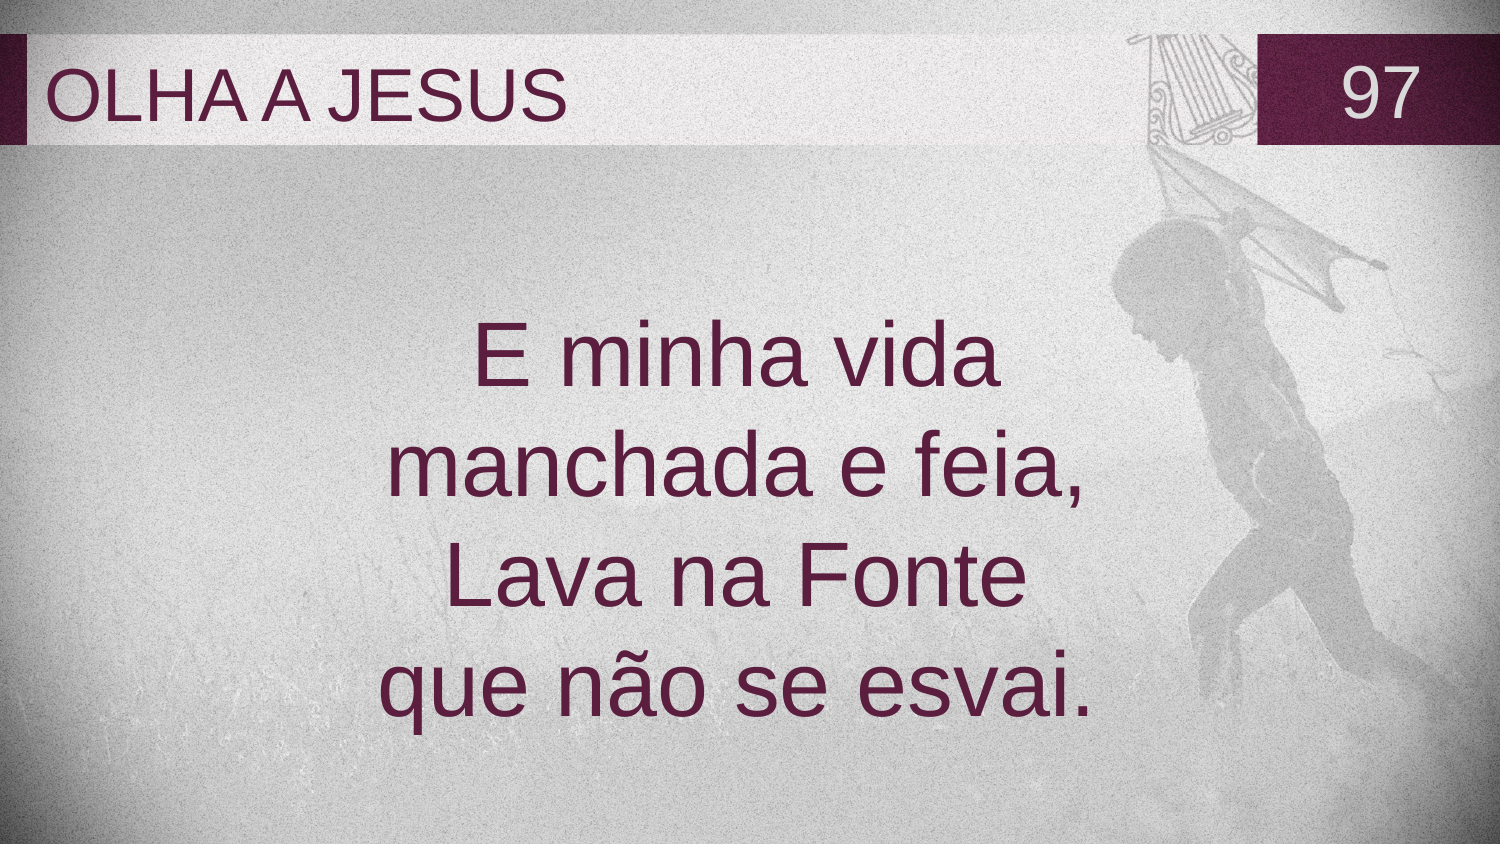

# OLHA A JESUS
97
E minha vida
manchada e feia,
Lava na Fonte
que não se esvai.